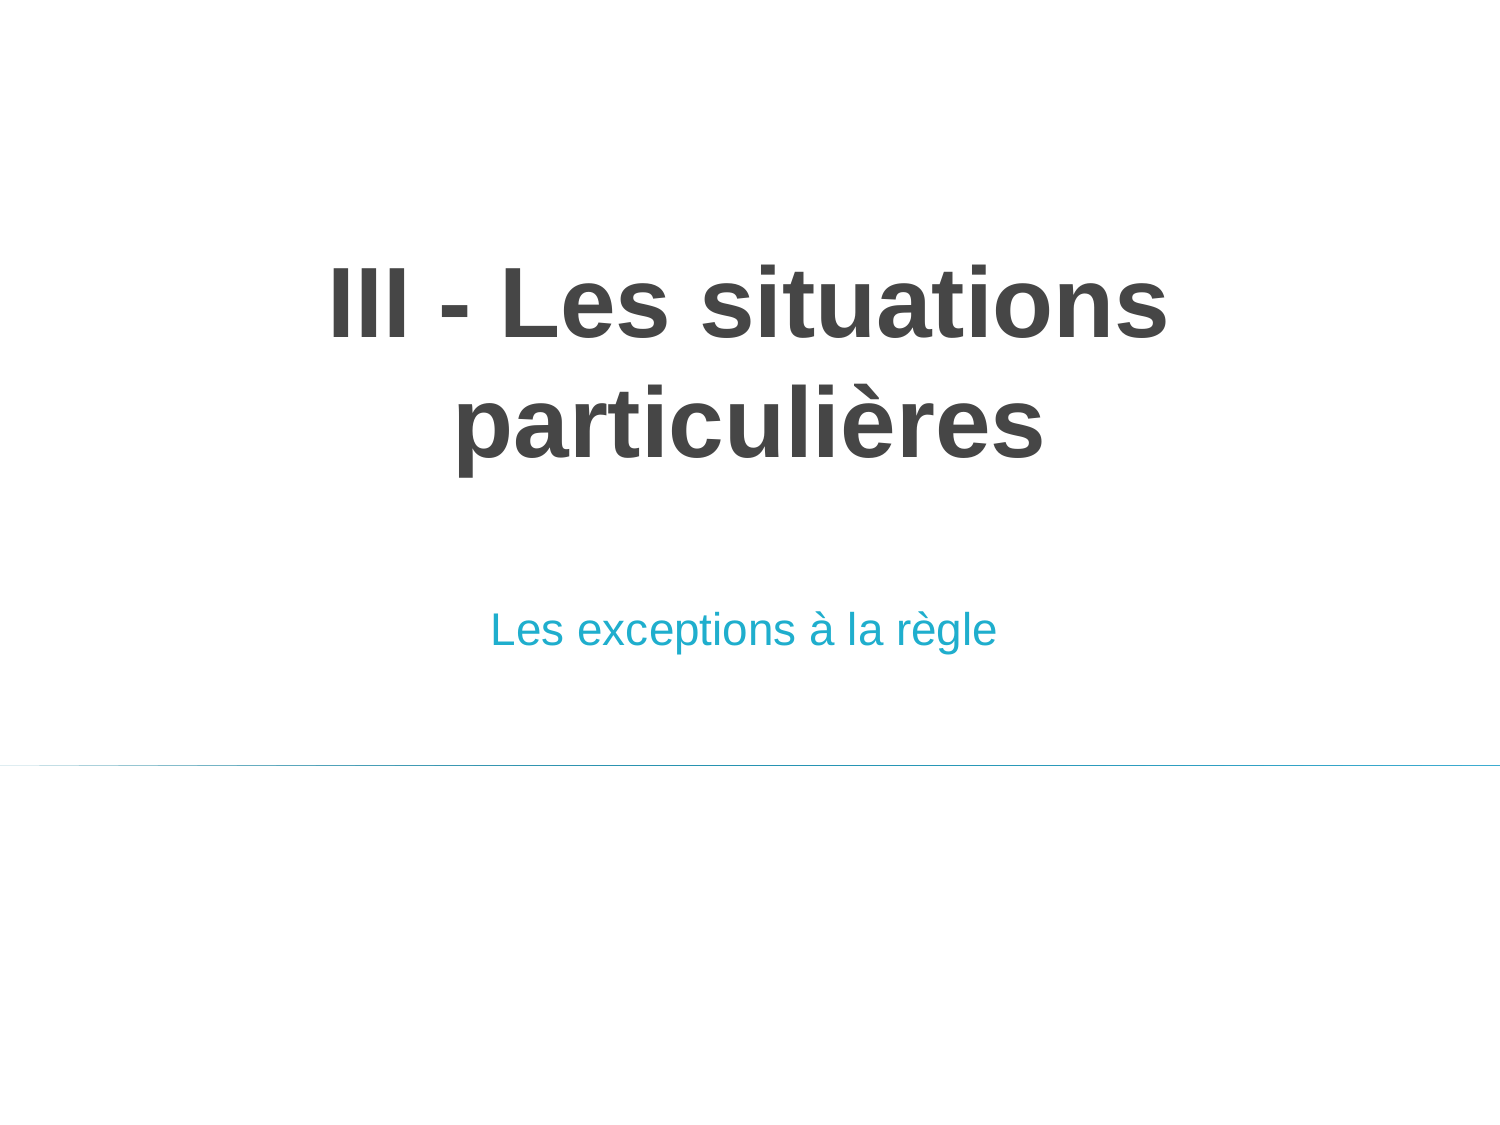

# III - Les situations particulières
Les exceptions à la règle